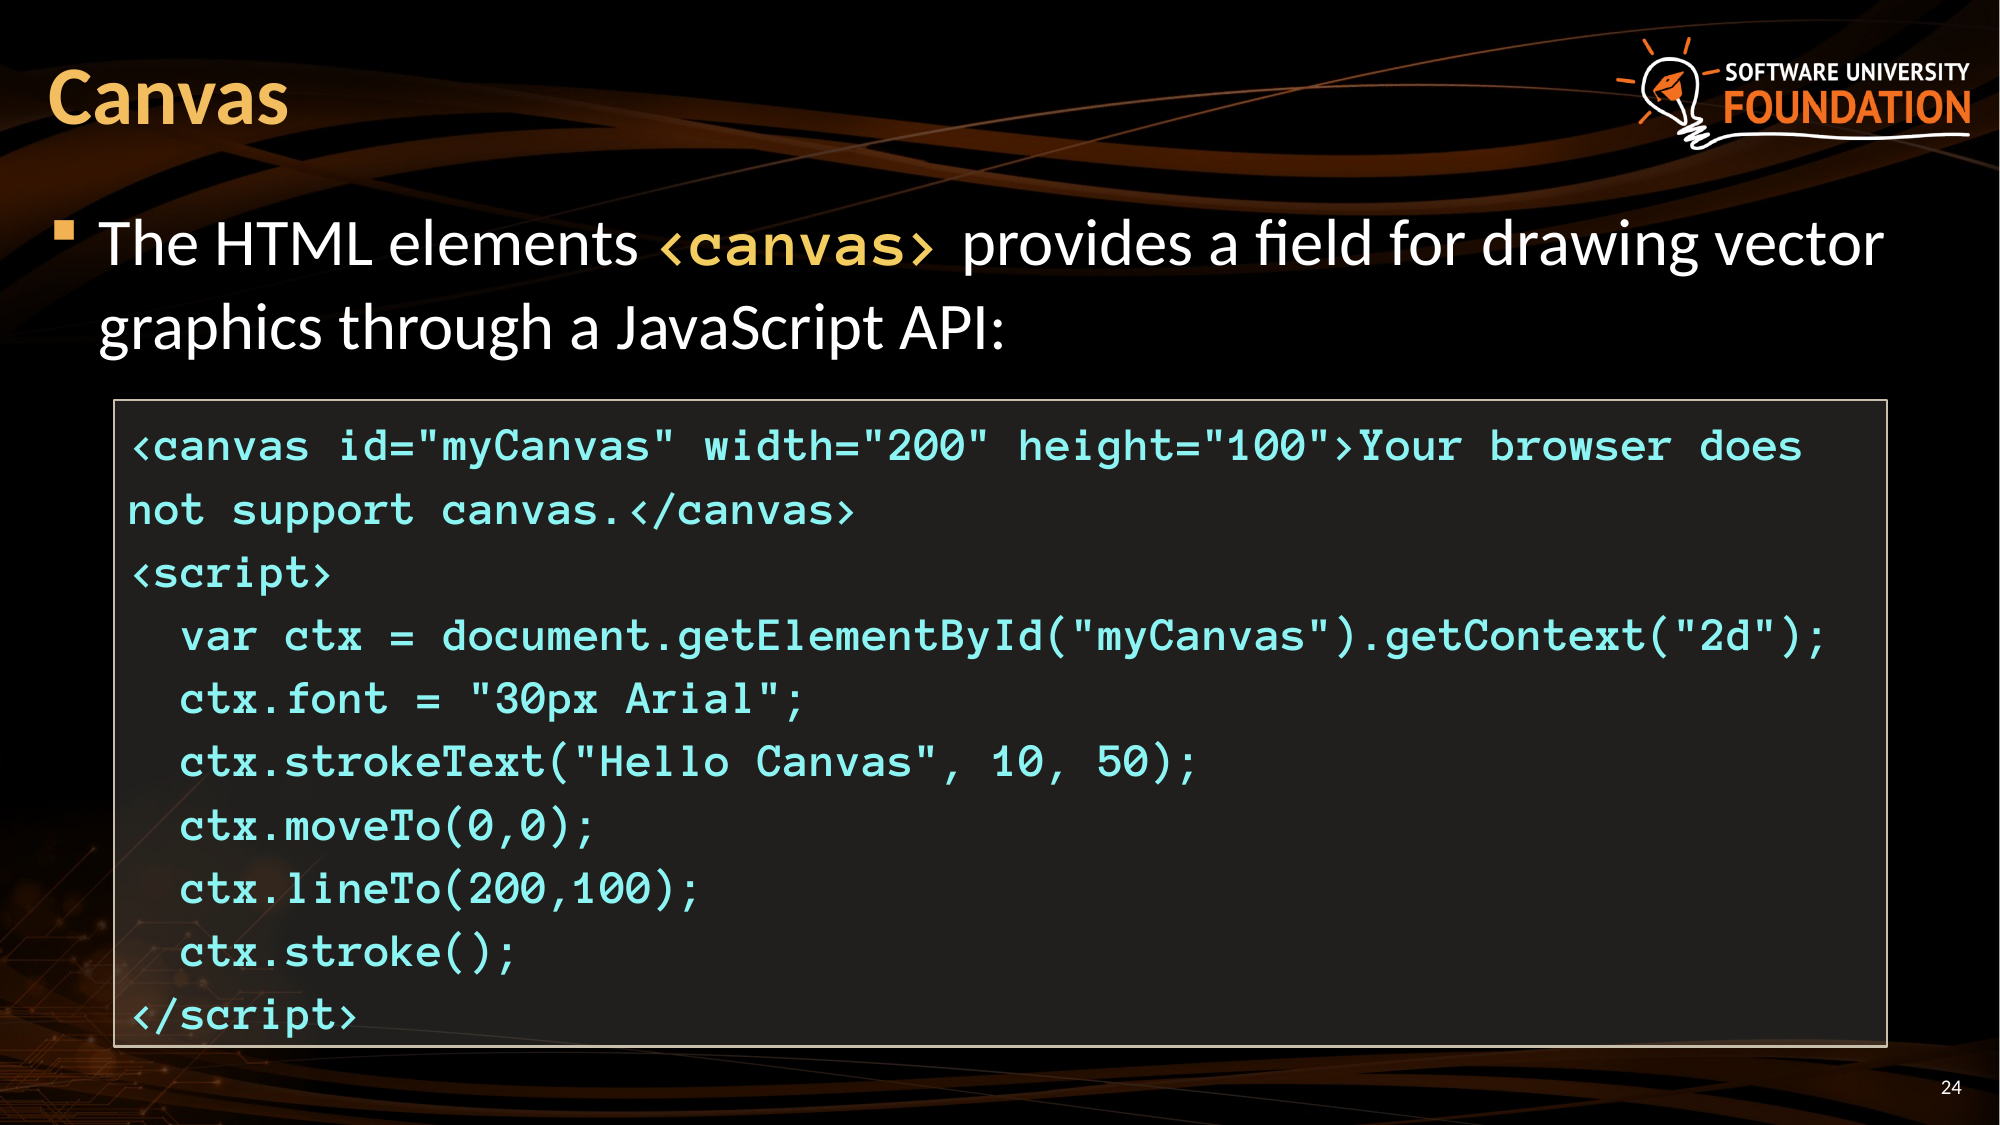

# Canvas
The HTML elements <canvas> provides a field for drawing vector graphics through a JavaScript API:
<canvas id="myCanvas" width="200" height="100">Your browser does not support canvas.</canvas>
<script>
  var ctx = document.getElementById("myCanvas").getContext("2d");
  ctx.font = "30px Arial";
  ctx.strokeText("Hello Canvas", 10, 50);
  ctx.moveTo(0,0);
  ctx.lineTo(200,100);
  ctx.stroke();
</script>
24